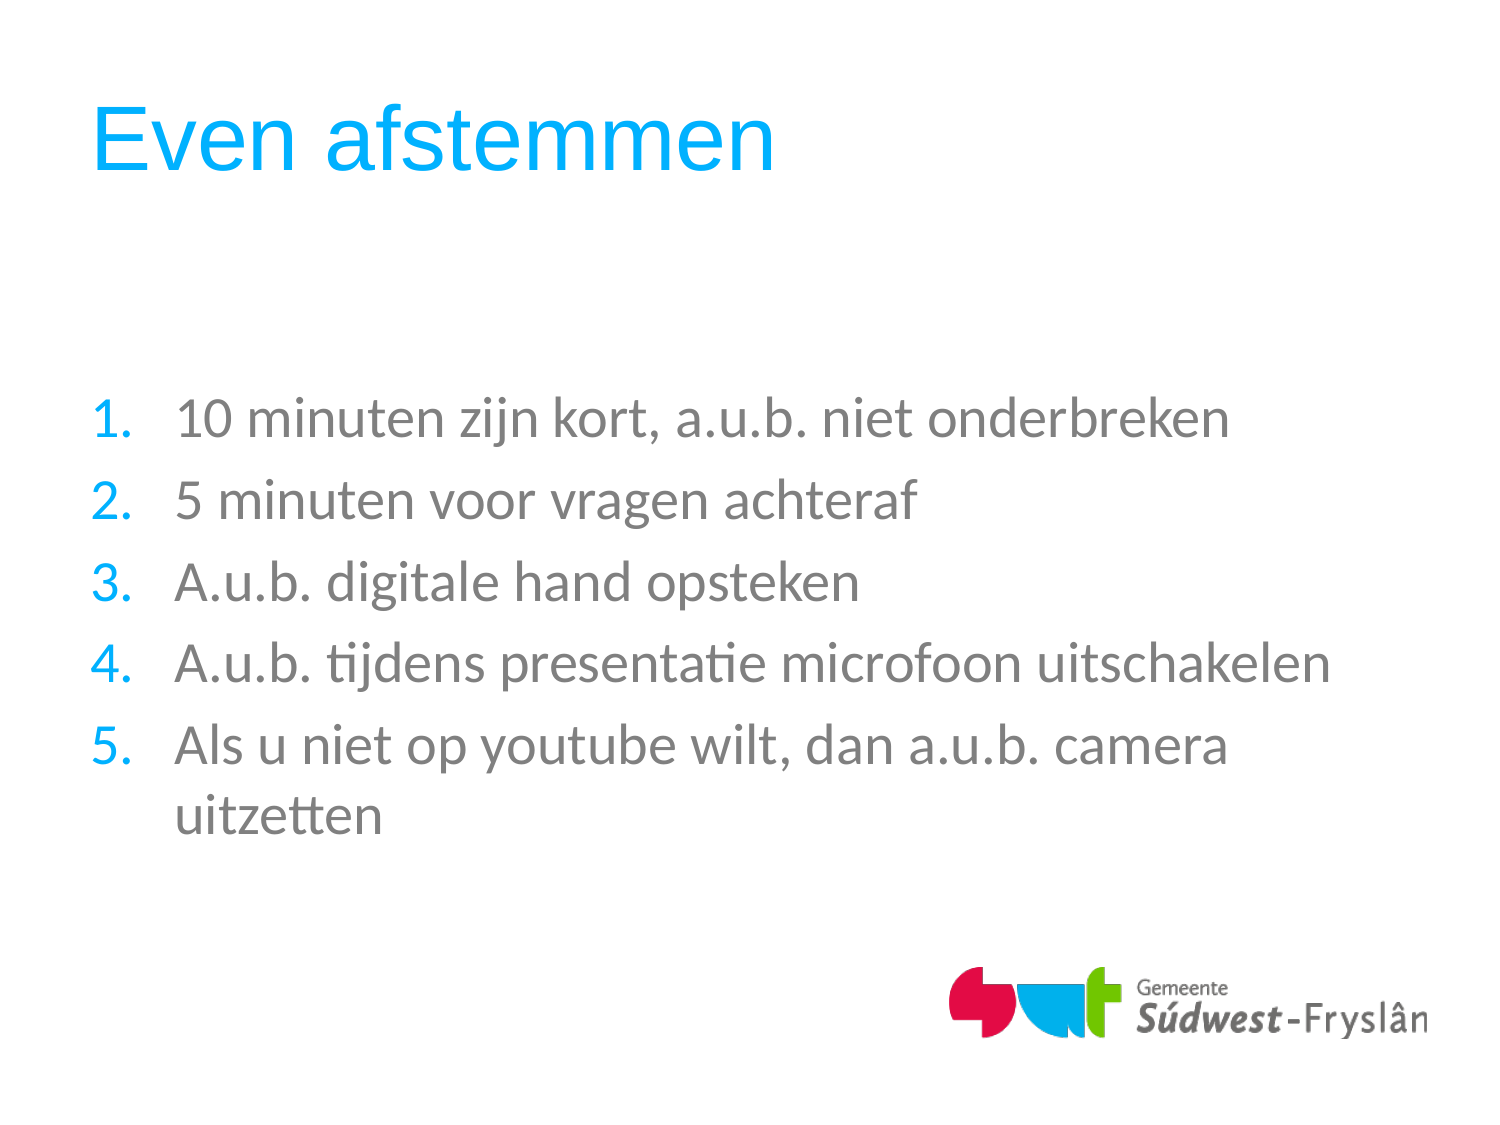

# Even afstemmen
10 minuten zijn kort, a.u.b. niet onderbreken
5 minuten voor vragen achteraf
A.u.b. digitale hand opsteken
A.u.b. tijdens presentatie microfoon uitschakelen
Als u niet op youtube wilt, dan a.u.b. camera uitzetten